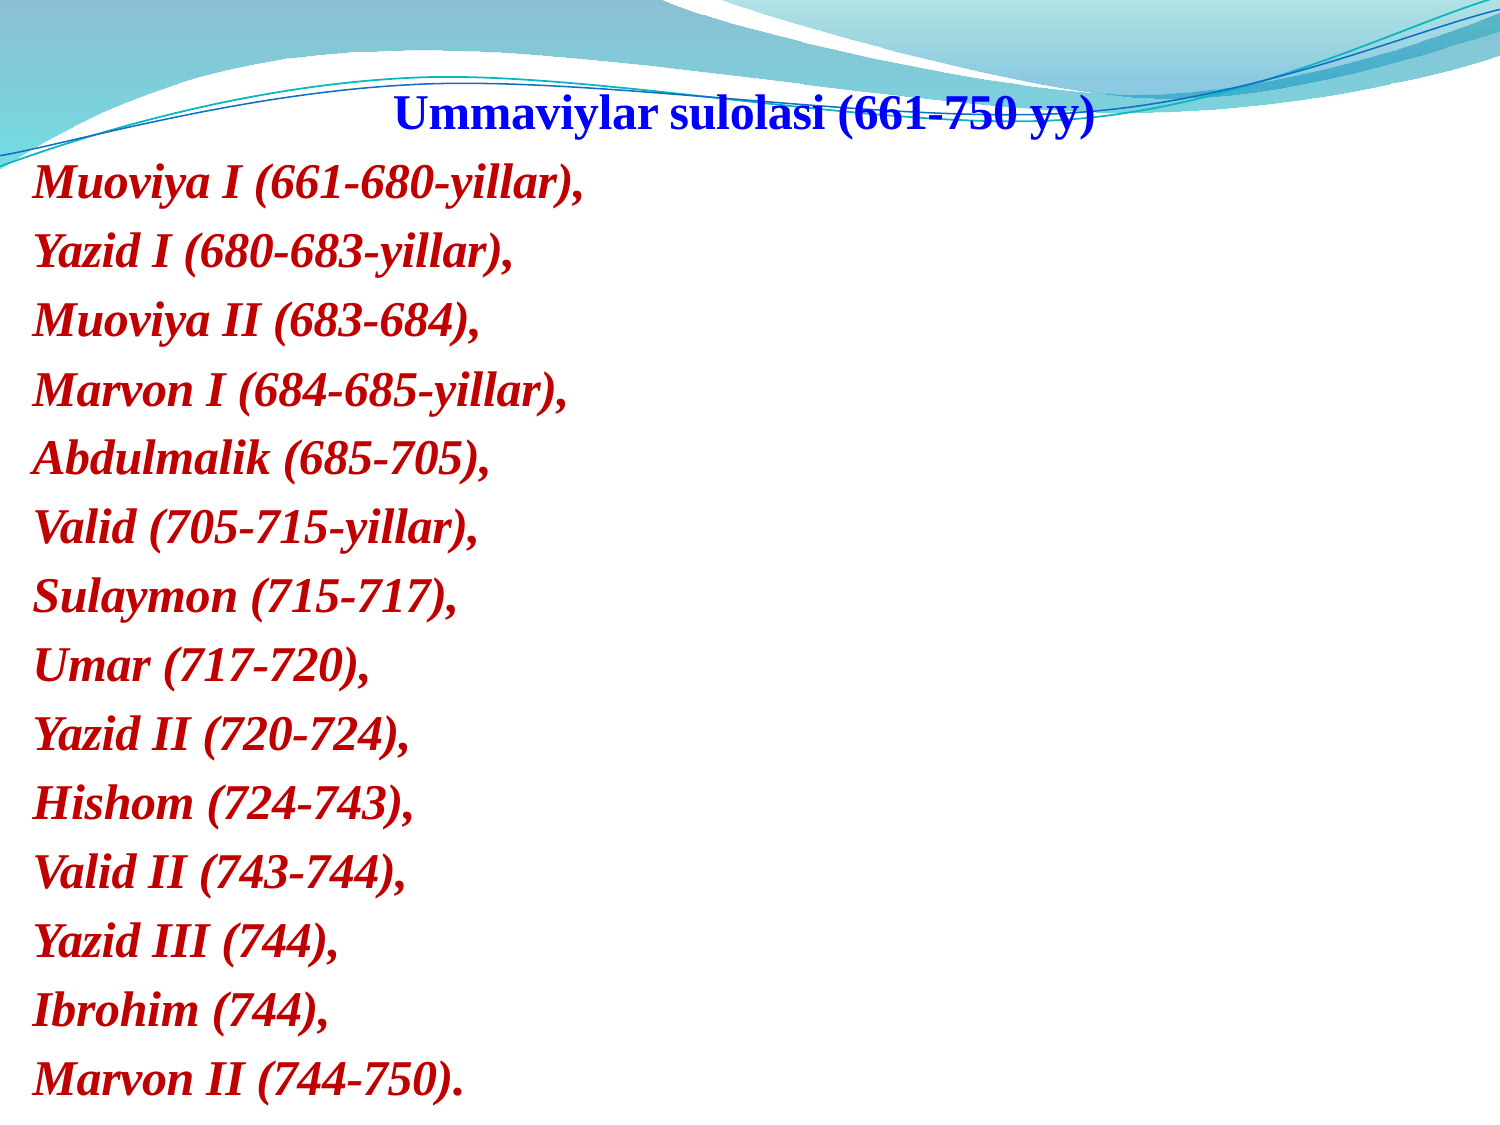

Ummaviylar sulolasi (661-750 yy)
Muoviya I (661-680-yillar),
Yazid I (680-683-yillar),
Muoviya II (683-684),
Marvon I (684-685-yillar),
Abdulmalik (685-705),
Valid (705-715-yillar),
Sulaymon (715-717),
Umar (717-720),
Yazid II (720-724),
Hishom (724-743),
Valid II (743-744),
Yazid III (744),
Ibrohim (744),
Marvon II (744-750).